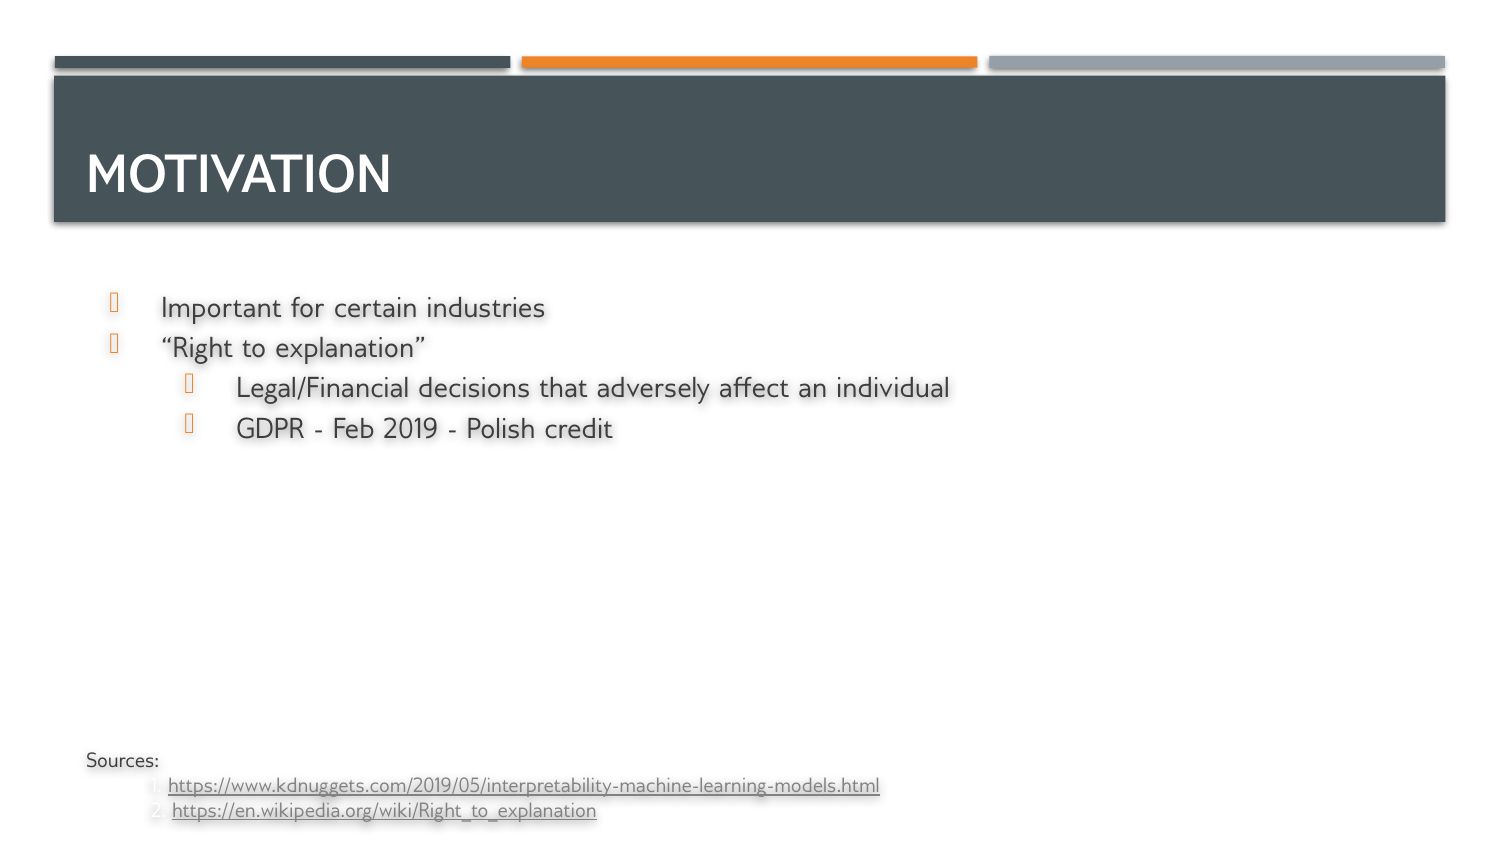

# Motivation
Important for certain industries
“Right to explanation”
Legal/Financial decisions that adversely affect an individual
GDPR - Feb 2019 - Polish credit

Sources:
 https://www.kdnuggets.com/2019/05/interpretability-machine-learning-models.html
 https://en.wikipedia.org/wiki/Right_to_explanation